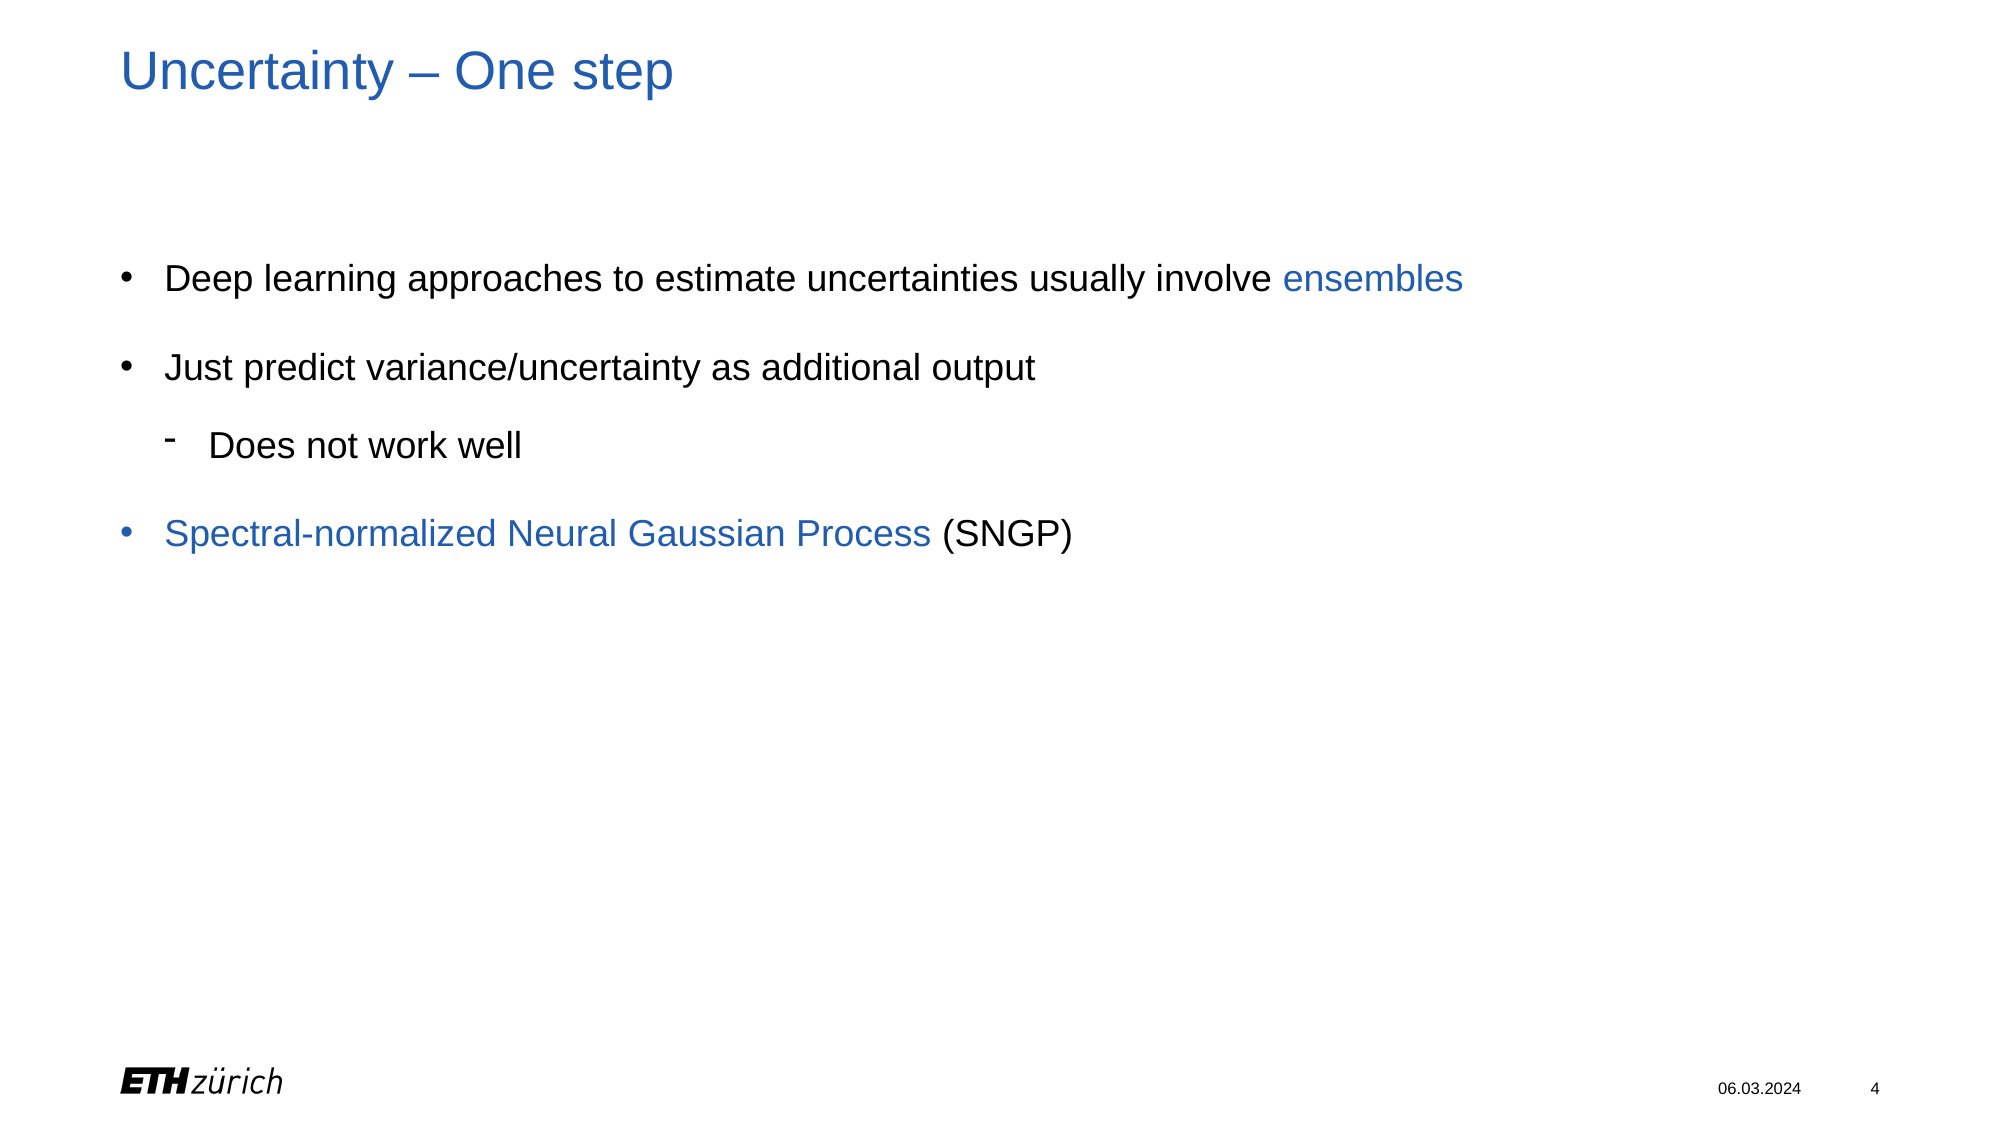

# Uncertainty – One step
Deep learning approaches to estimate uncertainties usually involve ensembles
Just predict variance/uncertainty as additional output
Does not work well
Spectral-normalized Neural Gaussian Process (SNGP)

06.03.2024
4